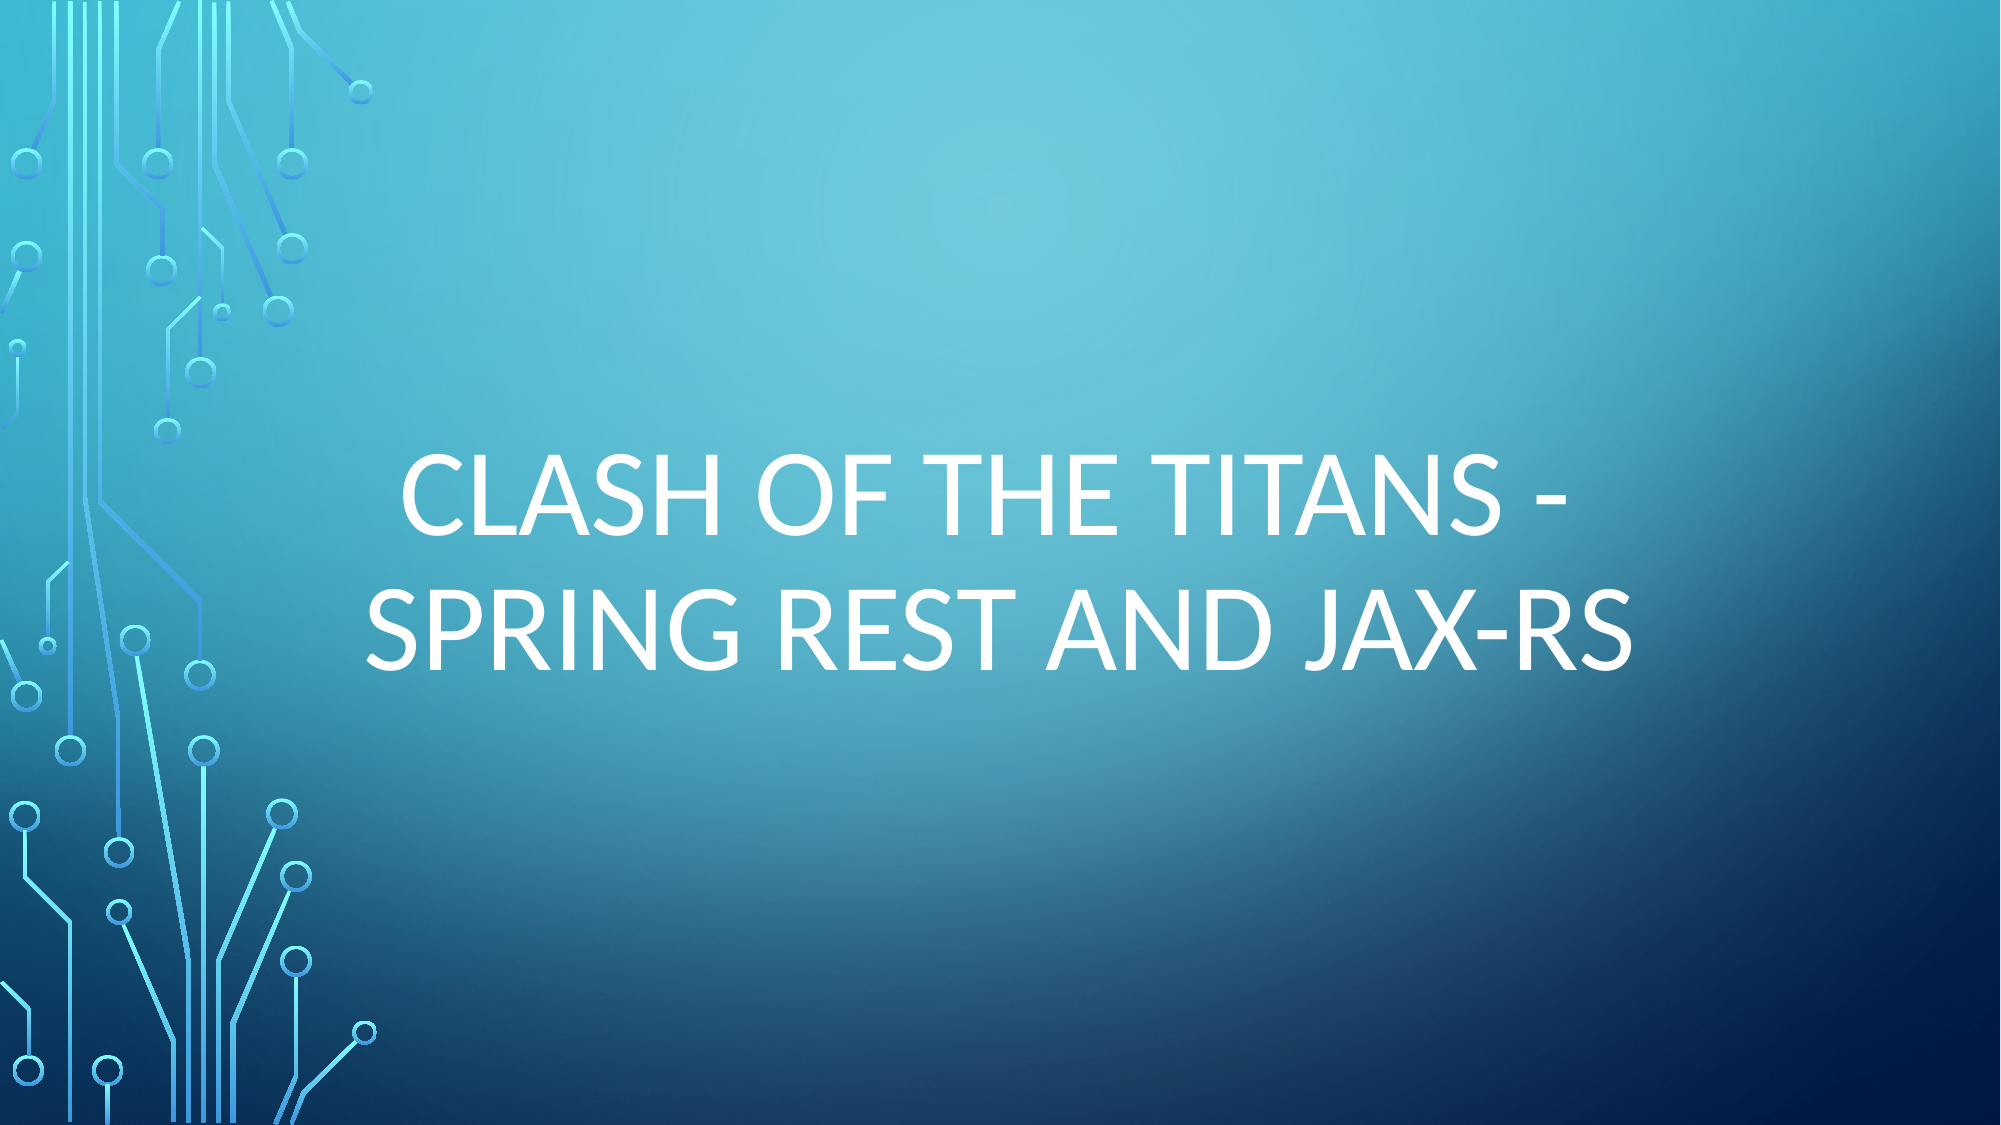

# CLASH OF THE TITANS - Spring REST and JAX-RS